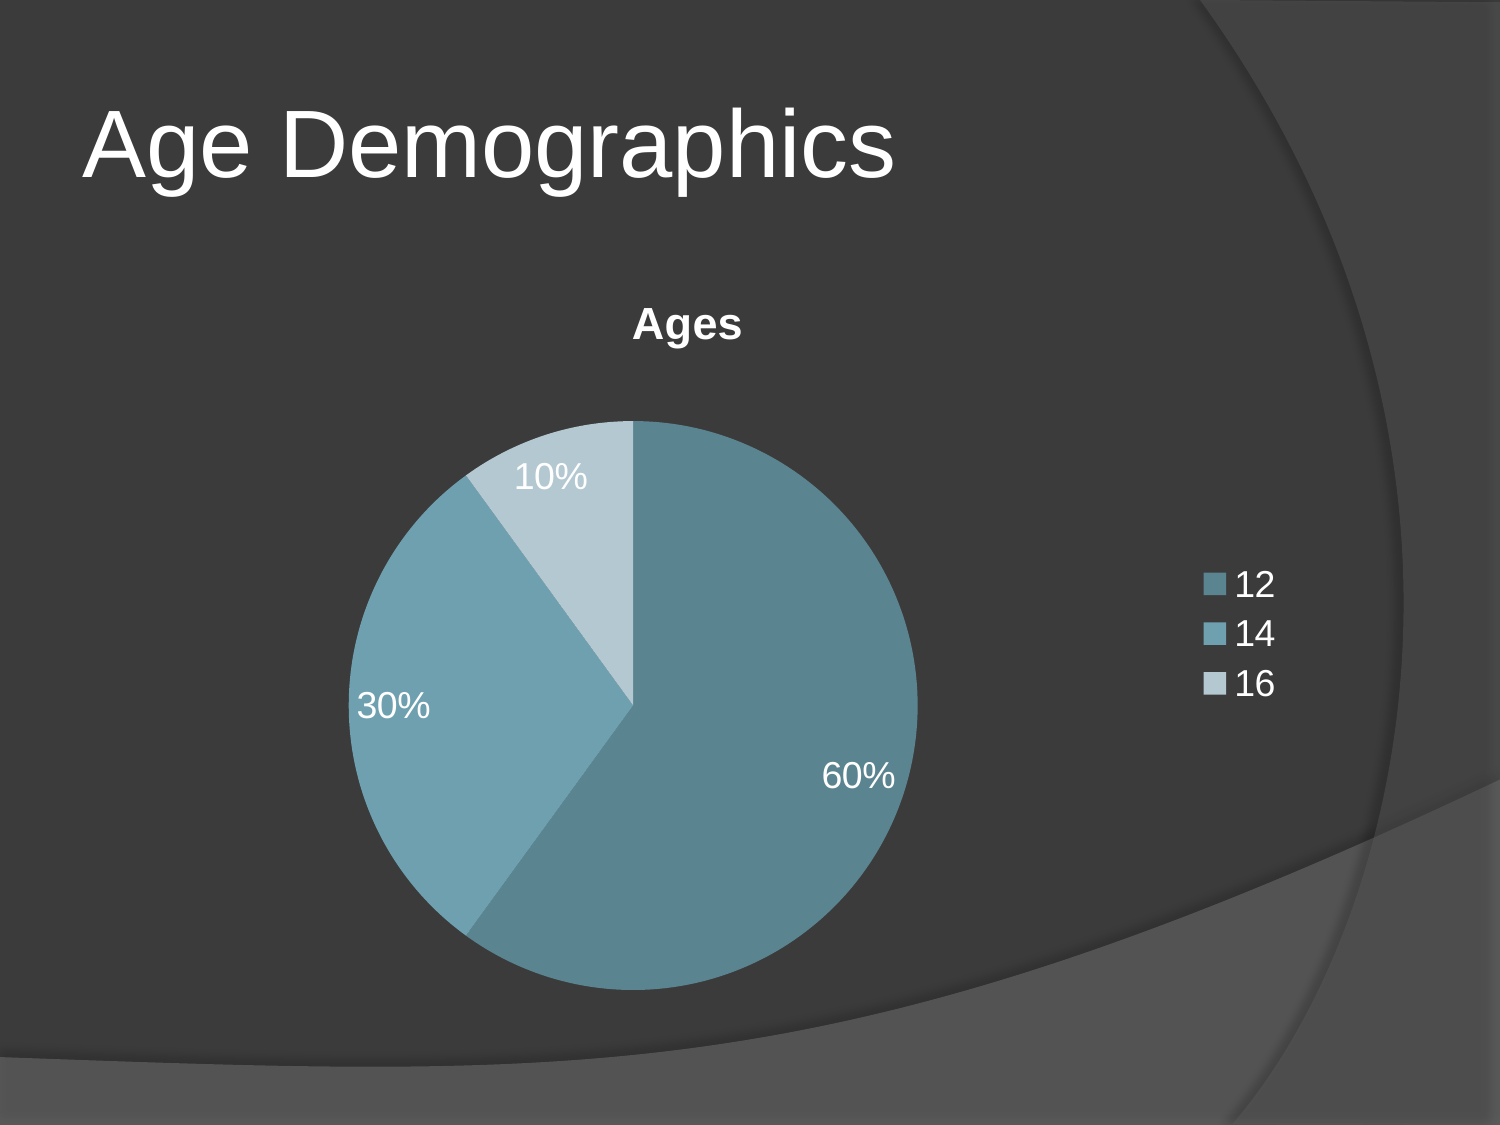

# Age Demographics

### Chart:

| Category | Ages |
|---|---|
| 12 | 6.0 |
| 14 | 3.0 |
| 16 | 1.0 |